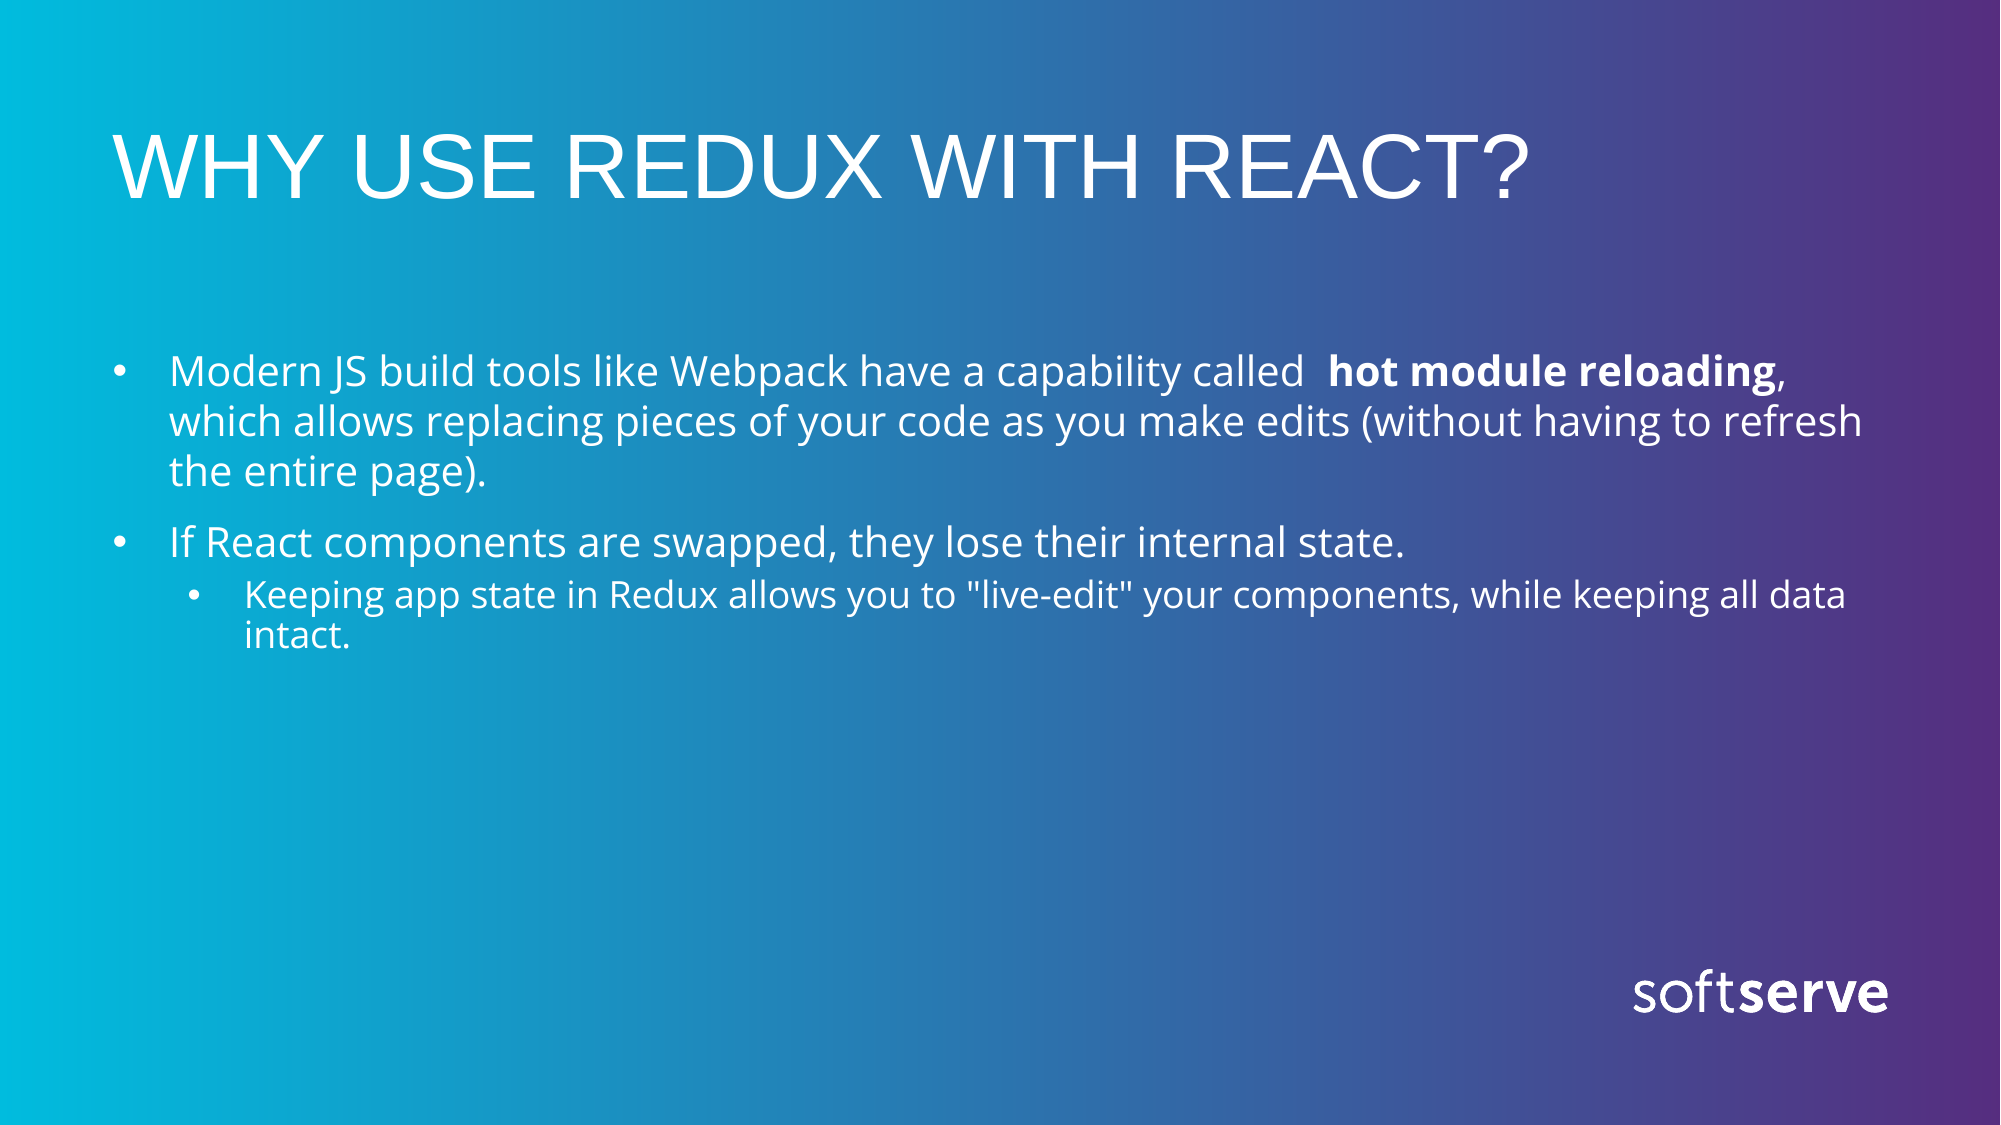

# WHY USE REDUX WITH REACT?
Modern JS build tools like Webpack have a capability called  hot module reloading, which allows replacing pieces of your code as you make edits (without having to refresh the entire page).
If React components are swapped, they lose their internal state.
Keeping app state in Redux allows you to "live-edit" your components, while keeping all data intact.